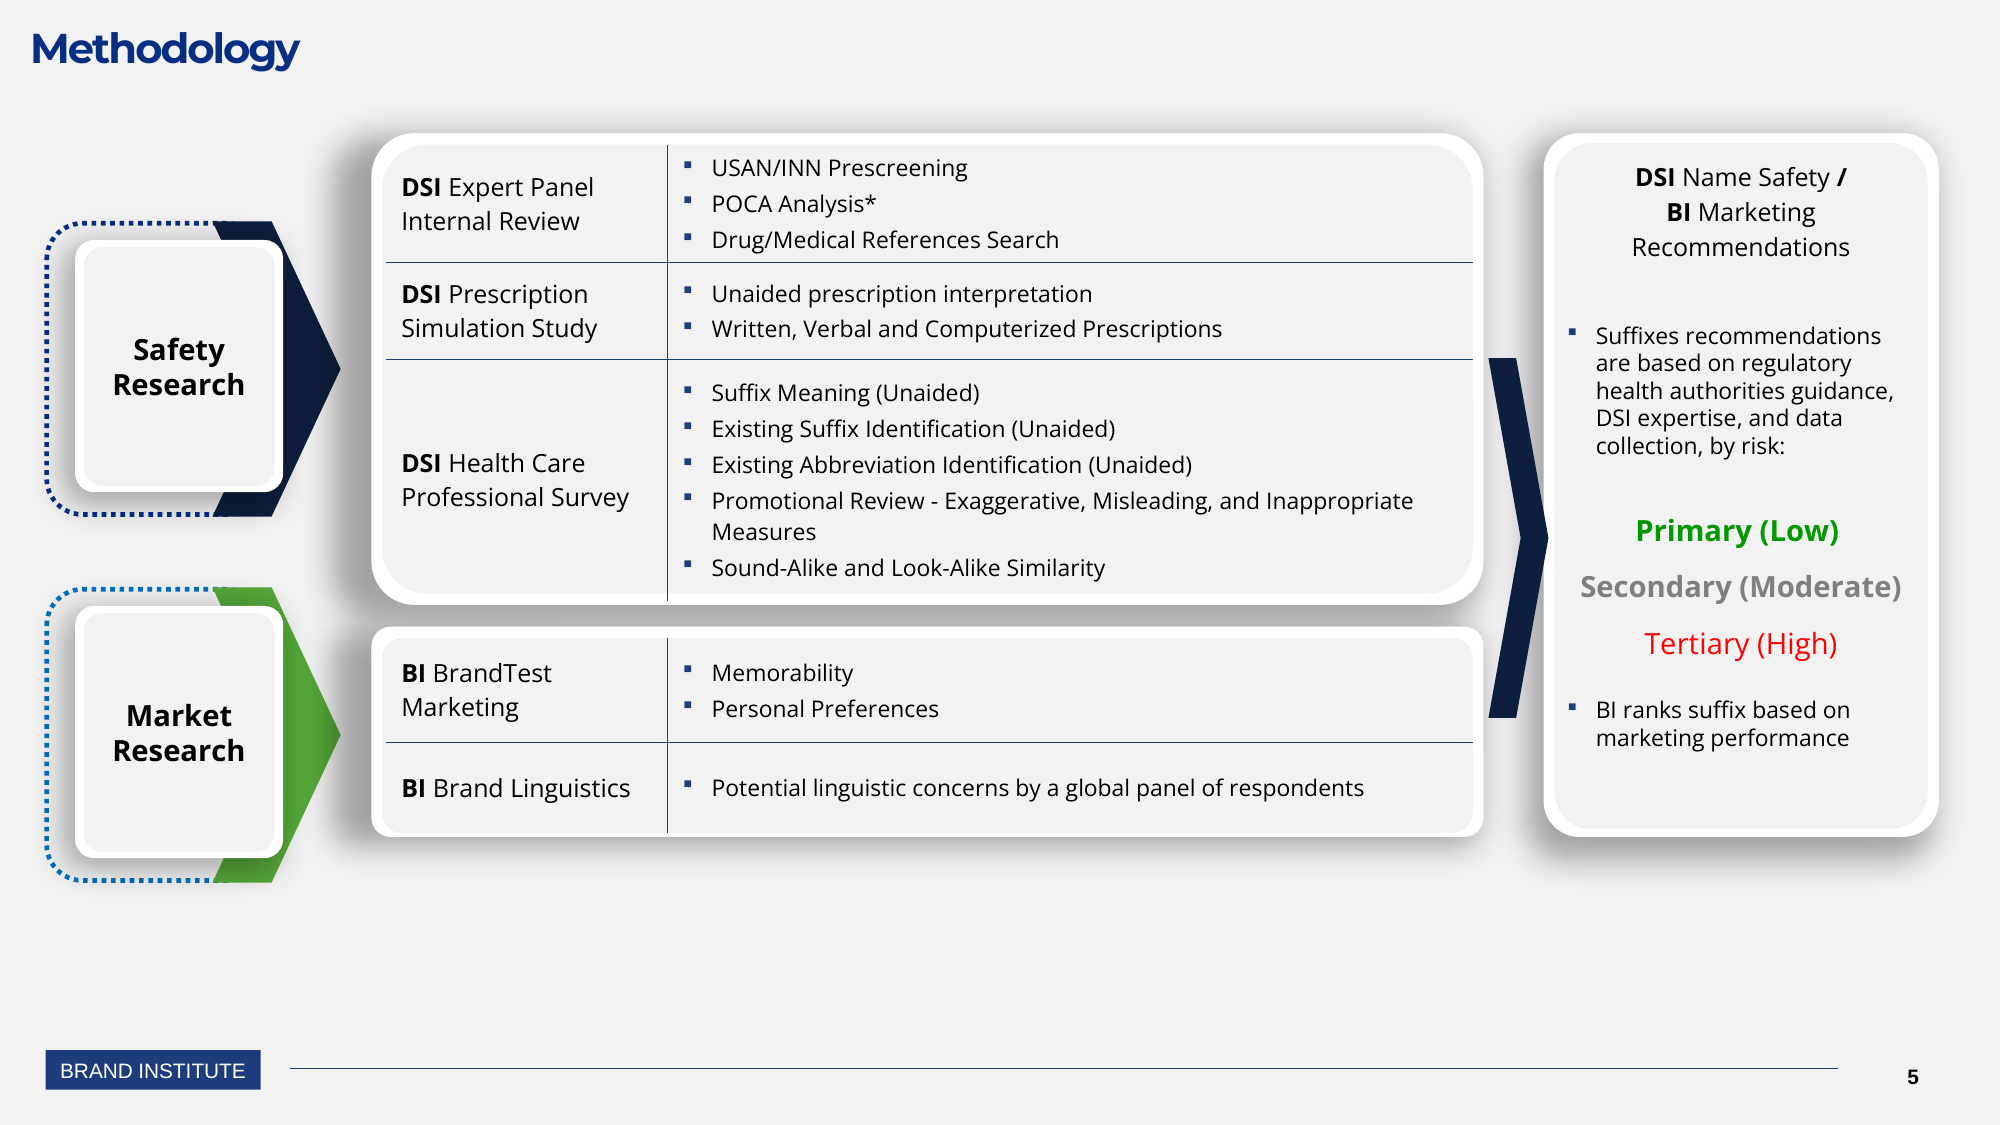

# Methodology

DSI Name Safety /
BI Marketing
Recommendations

| DSI Expert Panel Internal Review | USAN/INN Prescreening POCA Analysis\* Drug/Medical References Search |
| --- | --- |
| DSI Prescription Simulation Study | Unaided prescription interpretation Written, Verbal and Computerized Prescriptions |
| DSI Health Care Professional Survey | Suffix Meaning (Unaided) Existing Suffix Identification (Unaided) Existing Abbreviation Identification (Unaided) Promotional Review - Exaggerative, Misleading, and Inappropriate Measures Sound-Alike and Look-Alike Similarity |

Safety Research
Suffixes recommendations are based on regulatory health authorities guidance, DSI expertise, and data collection, by risk:

Primary (Low)
Secondary (Moderate)
Tertiary (High)

BI ranks suffix based on marketing performance

Market Research

| BI BrandTest Marketing | Memorability Personal Preferences |  |
| --- | --- | --- |
| BI Brand Linguistics | Potential linguistic concerns by a global panel of respondents |  |